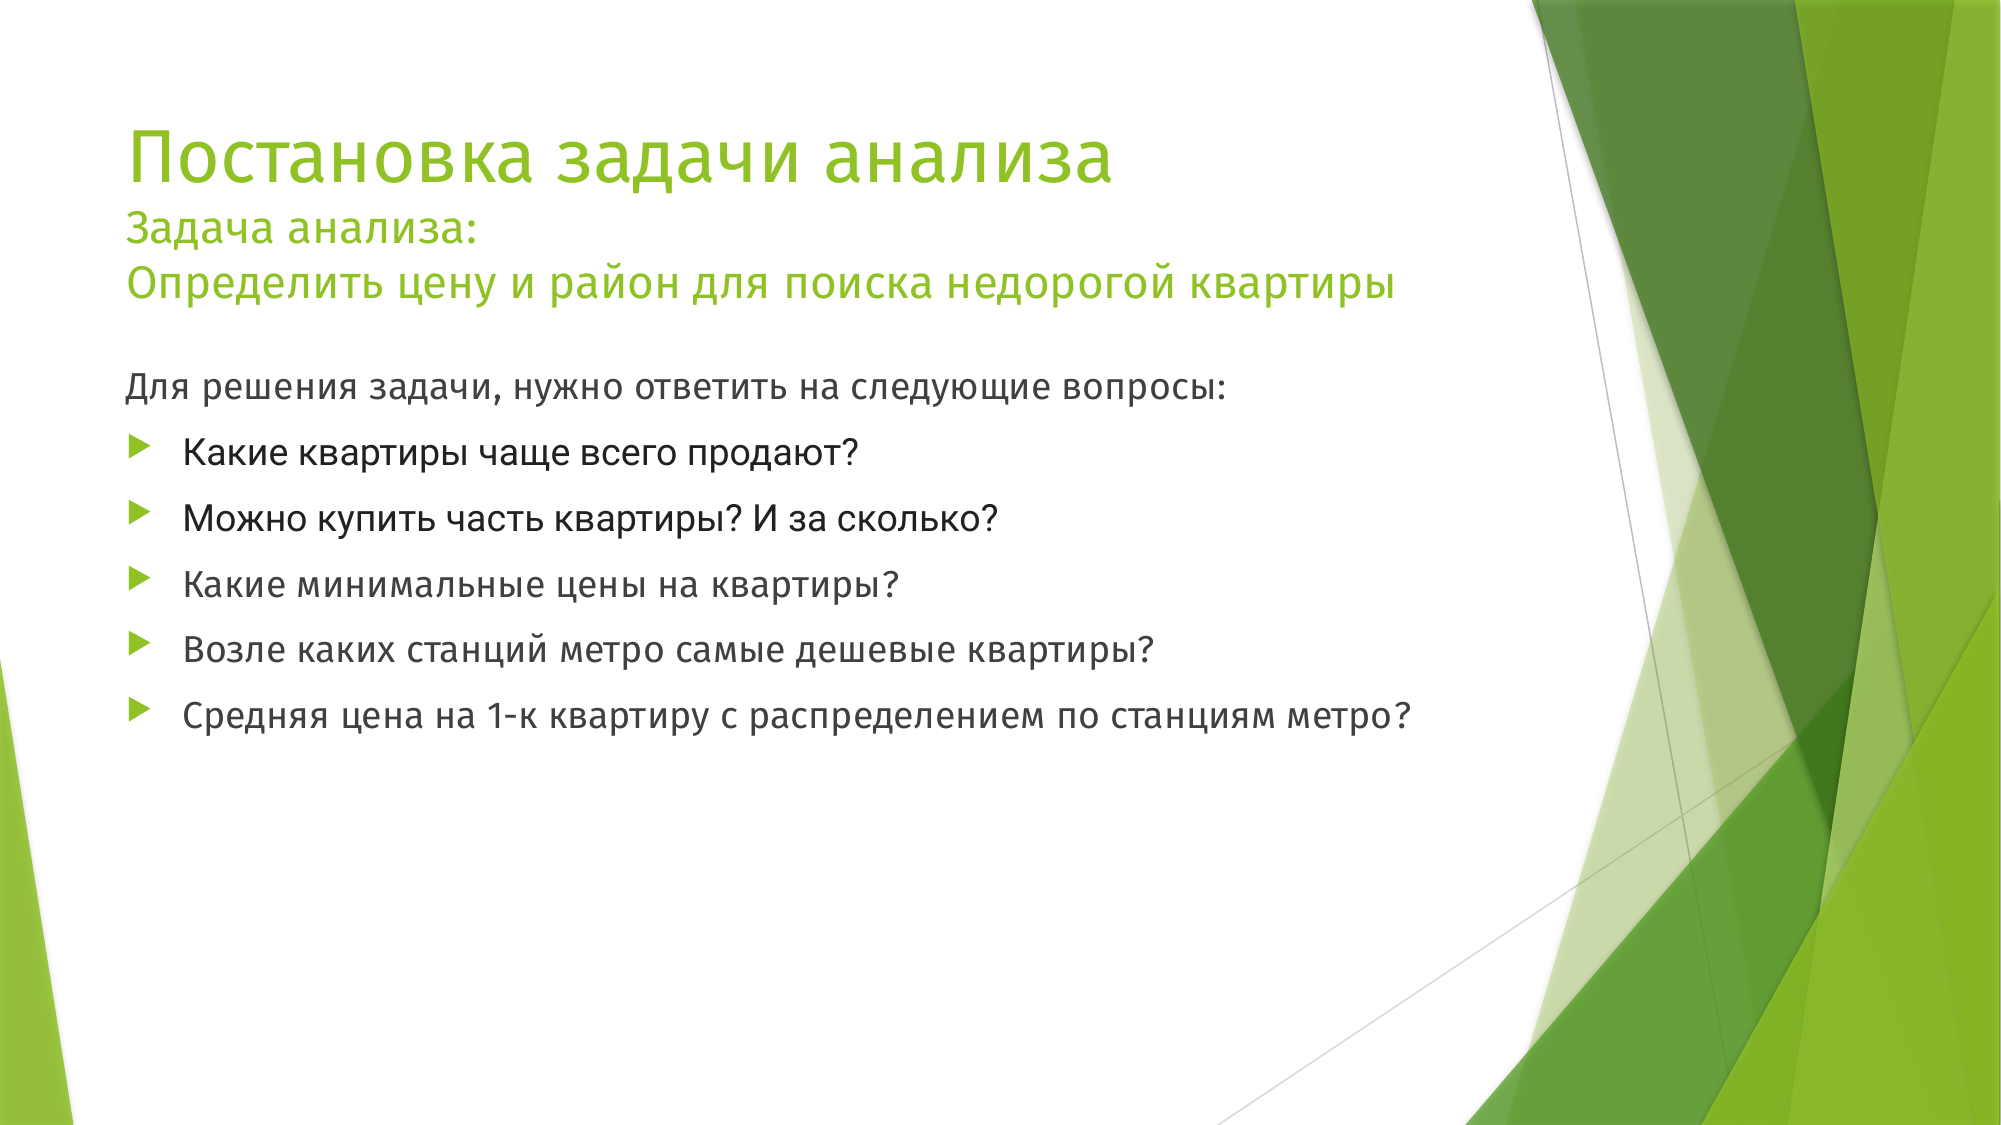

# Постановка задачи анализа Задача анализа: Определить цену и район для поиска недорогой квартиры
Для решения задачи, нужно ответить на следующие вопросы:
Какие квартиры чаще всего продают?
Можно купить часть квартиры? И за сколько?
Какие минимальные цены на квартиры?
Возле каких станций метро самые дешевые квартиры?
Средняя цена на 1-к квартиру с распределением по станциям метро?